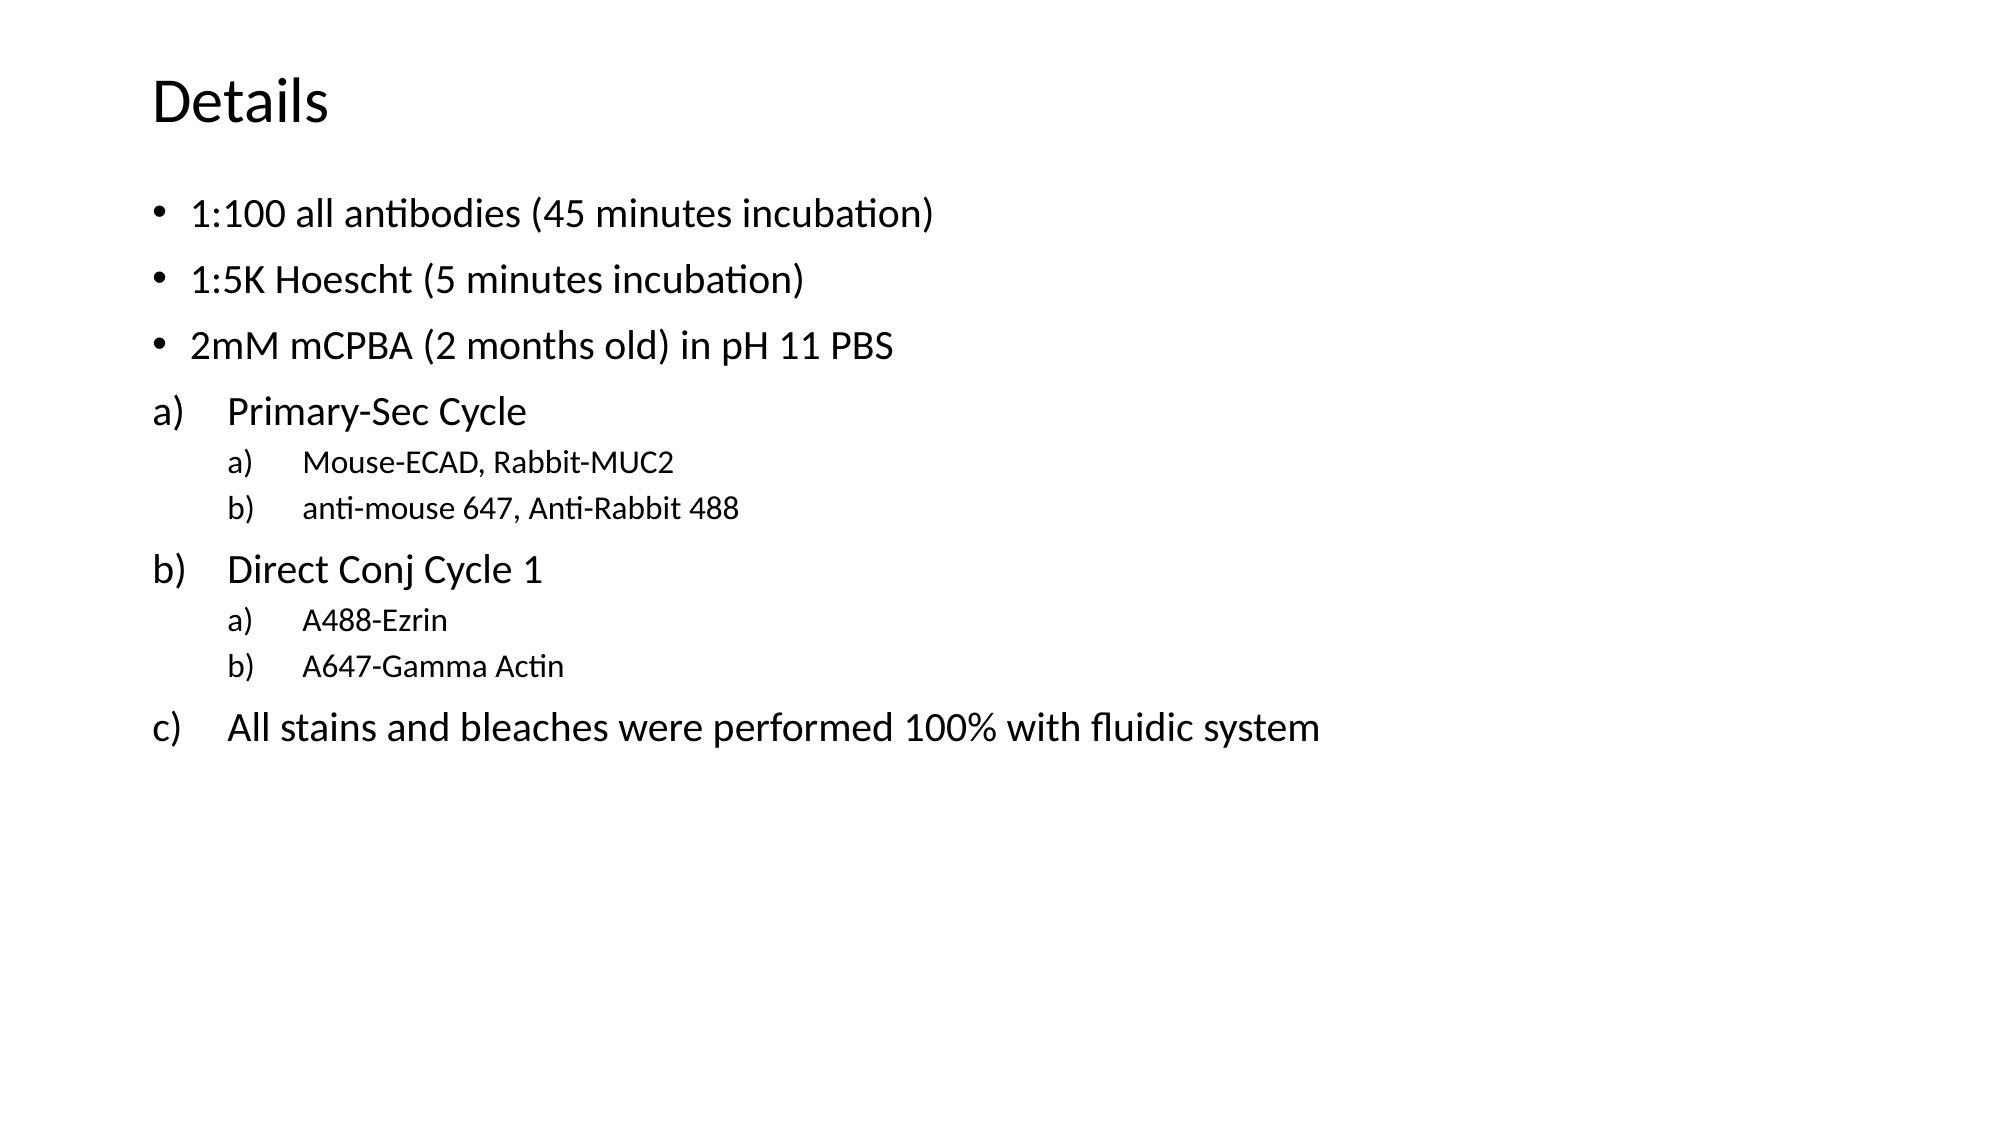

# Details
1:100 all antibodies (45 minutes incubation)
1:5K Hoescht (5 minutes incubation)
2mM mCPBA (2 months old) in pH 11 PBS
Primary-Sec Cycle
Mouse-ECAD, Rabbit-MUC2
anti-mouse 647, Anti-Rabbit 488
Direct Conj Cycle 1
A488-Ezrin
A647-Gamma Actin
All stains and bleaches were performed 100% with fluidic system